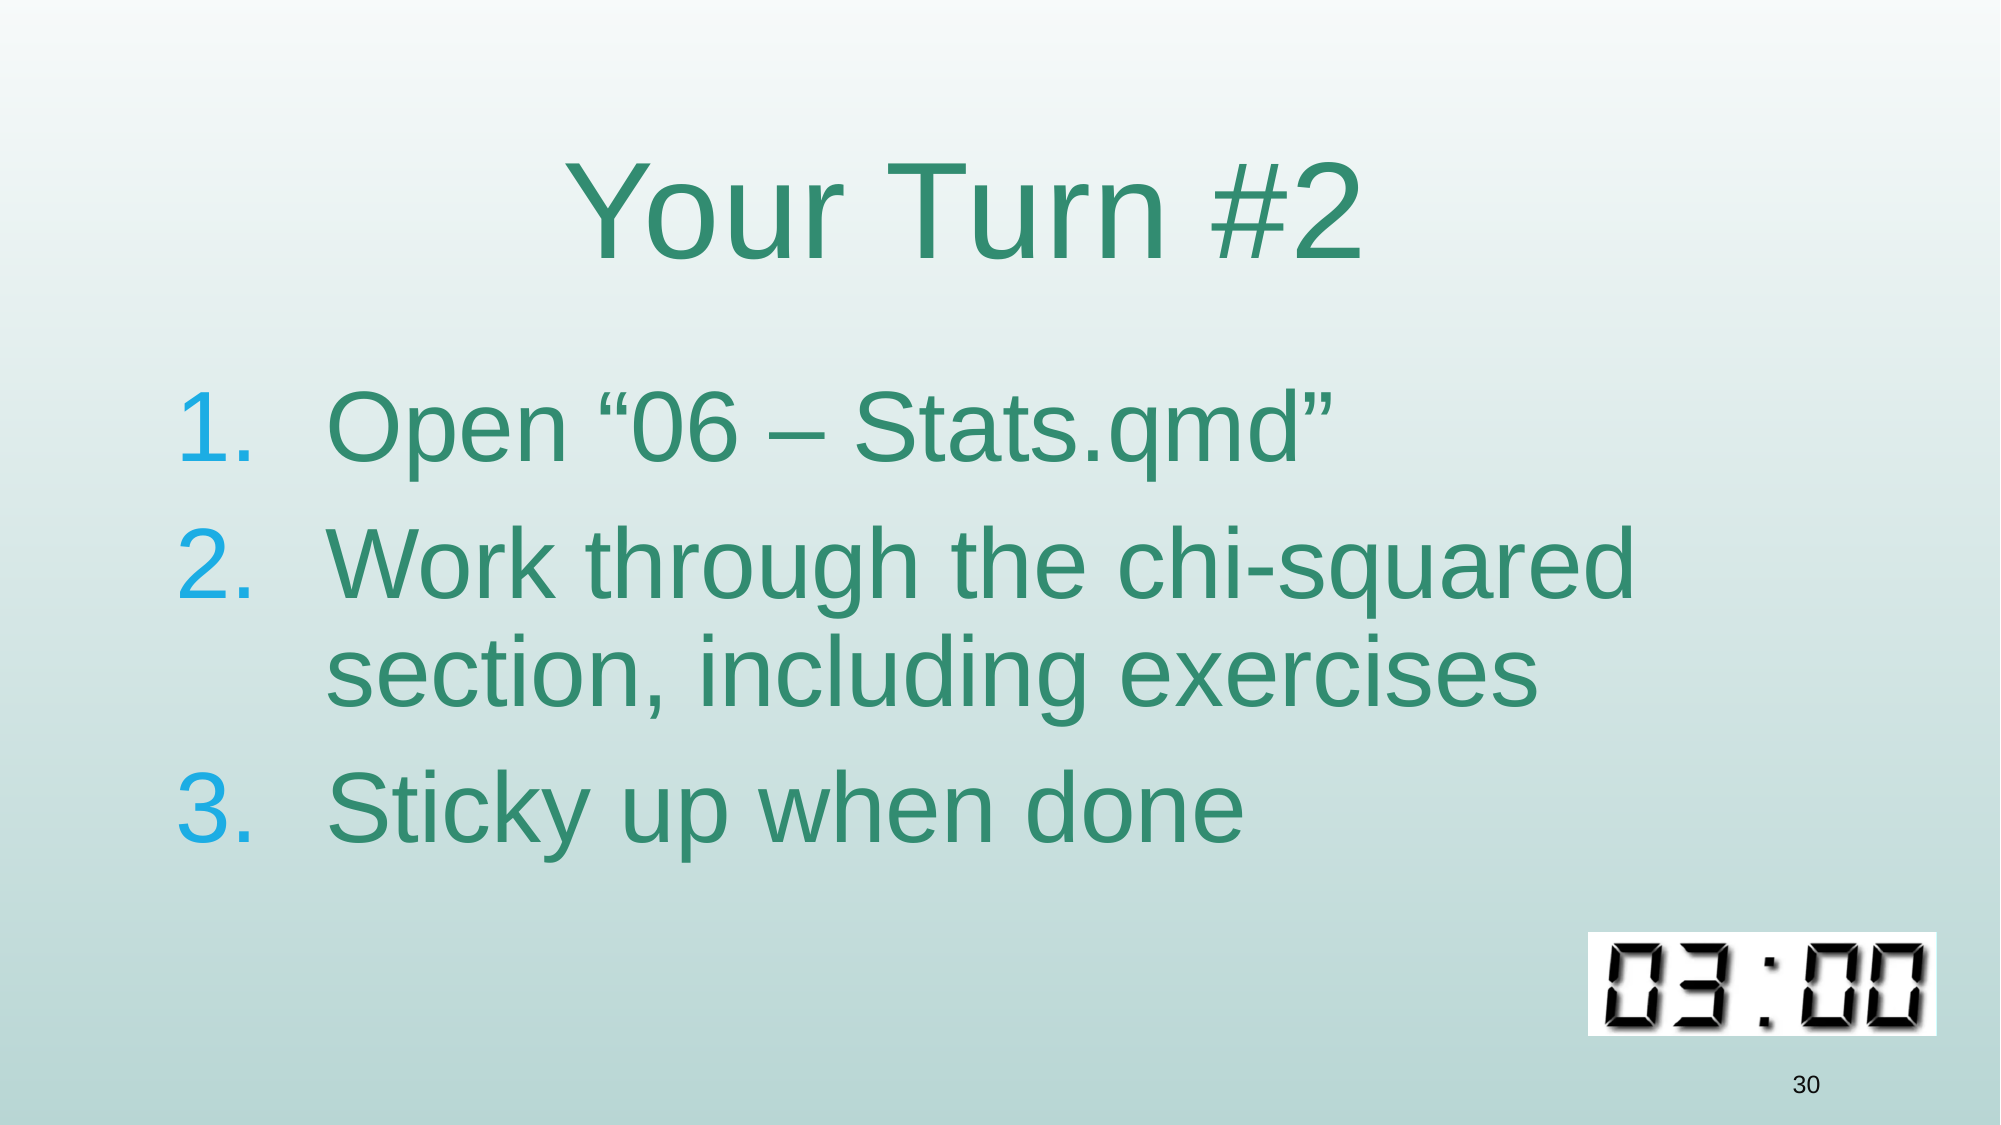

# Your Turn #2
Open “06 – Stats.qmd”
Work through the chi-squared section, including exercises
Sticky up when done
30